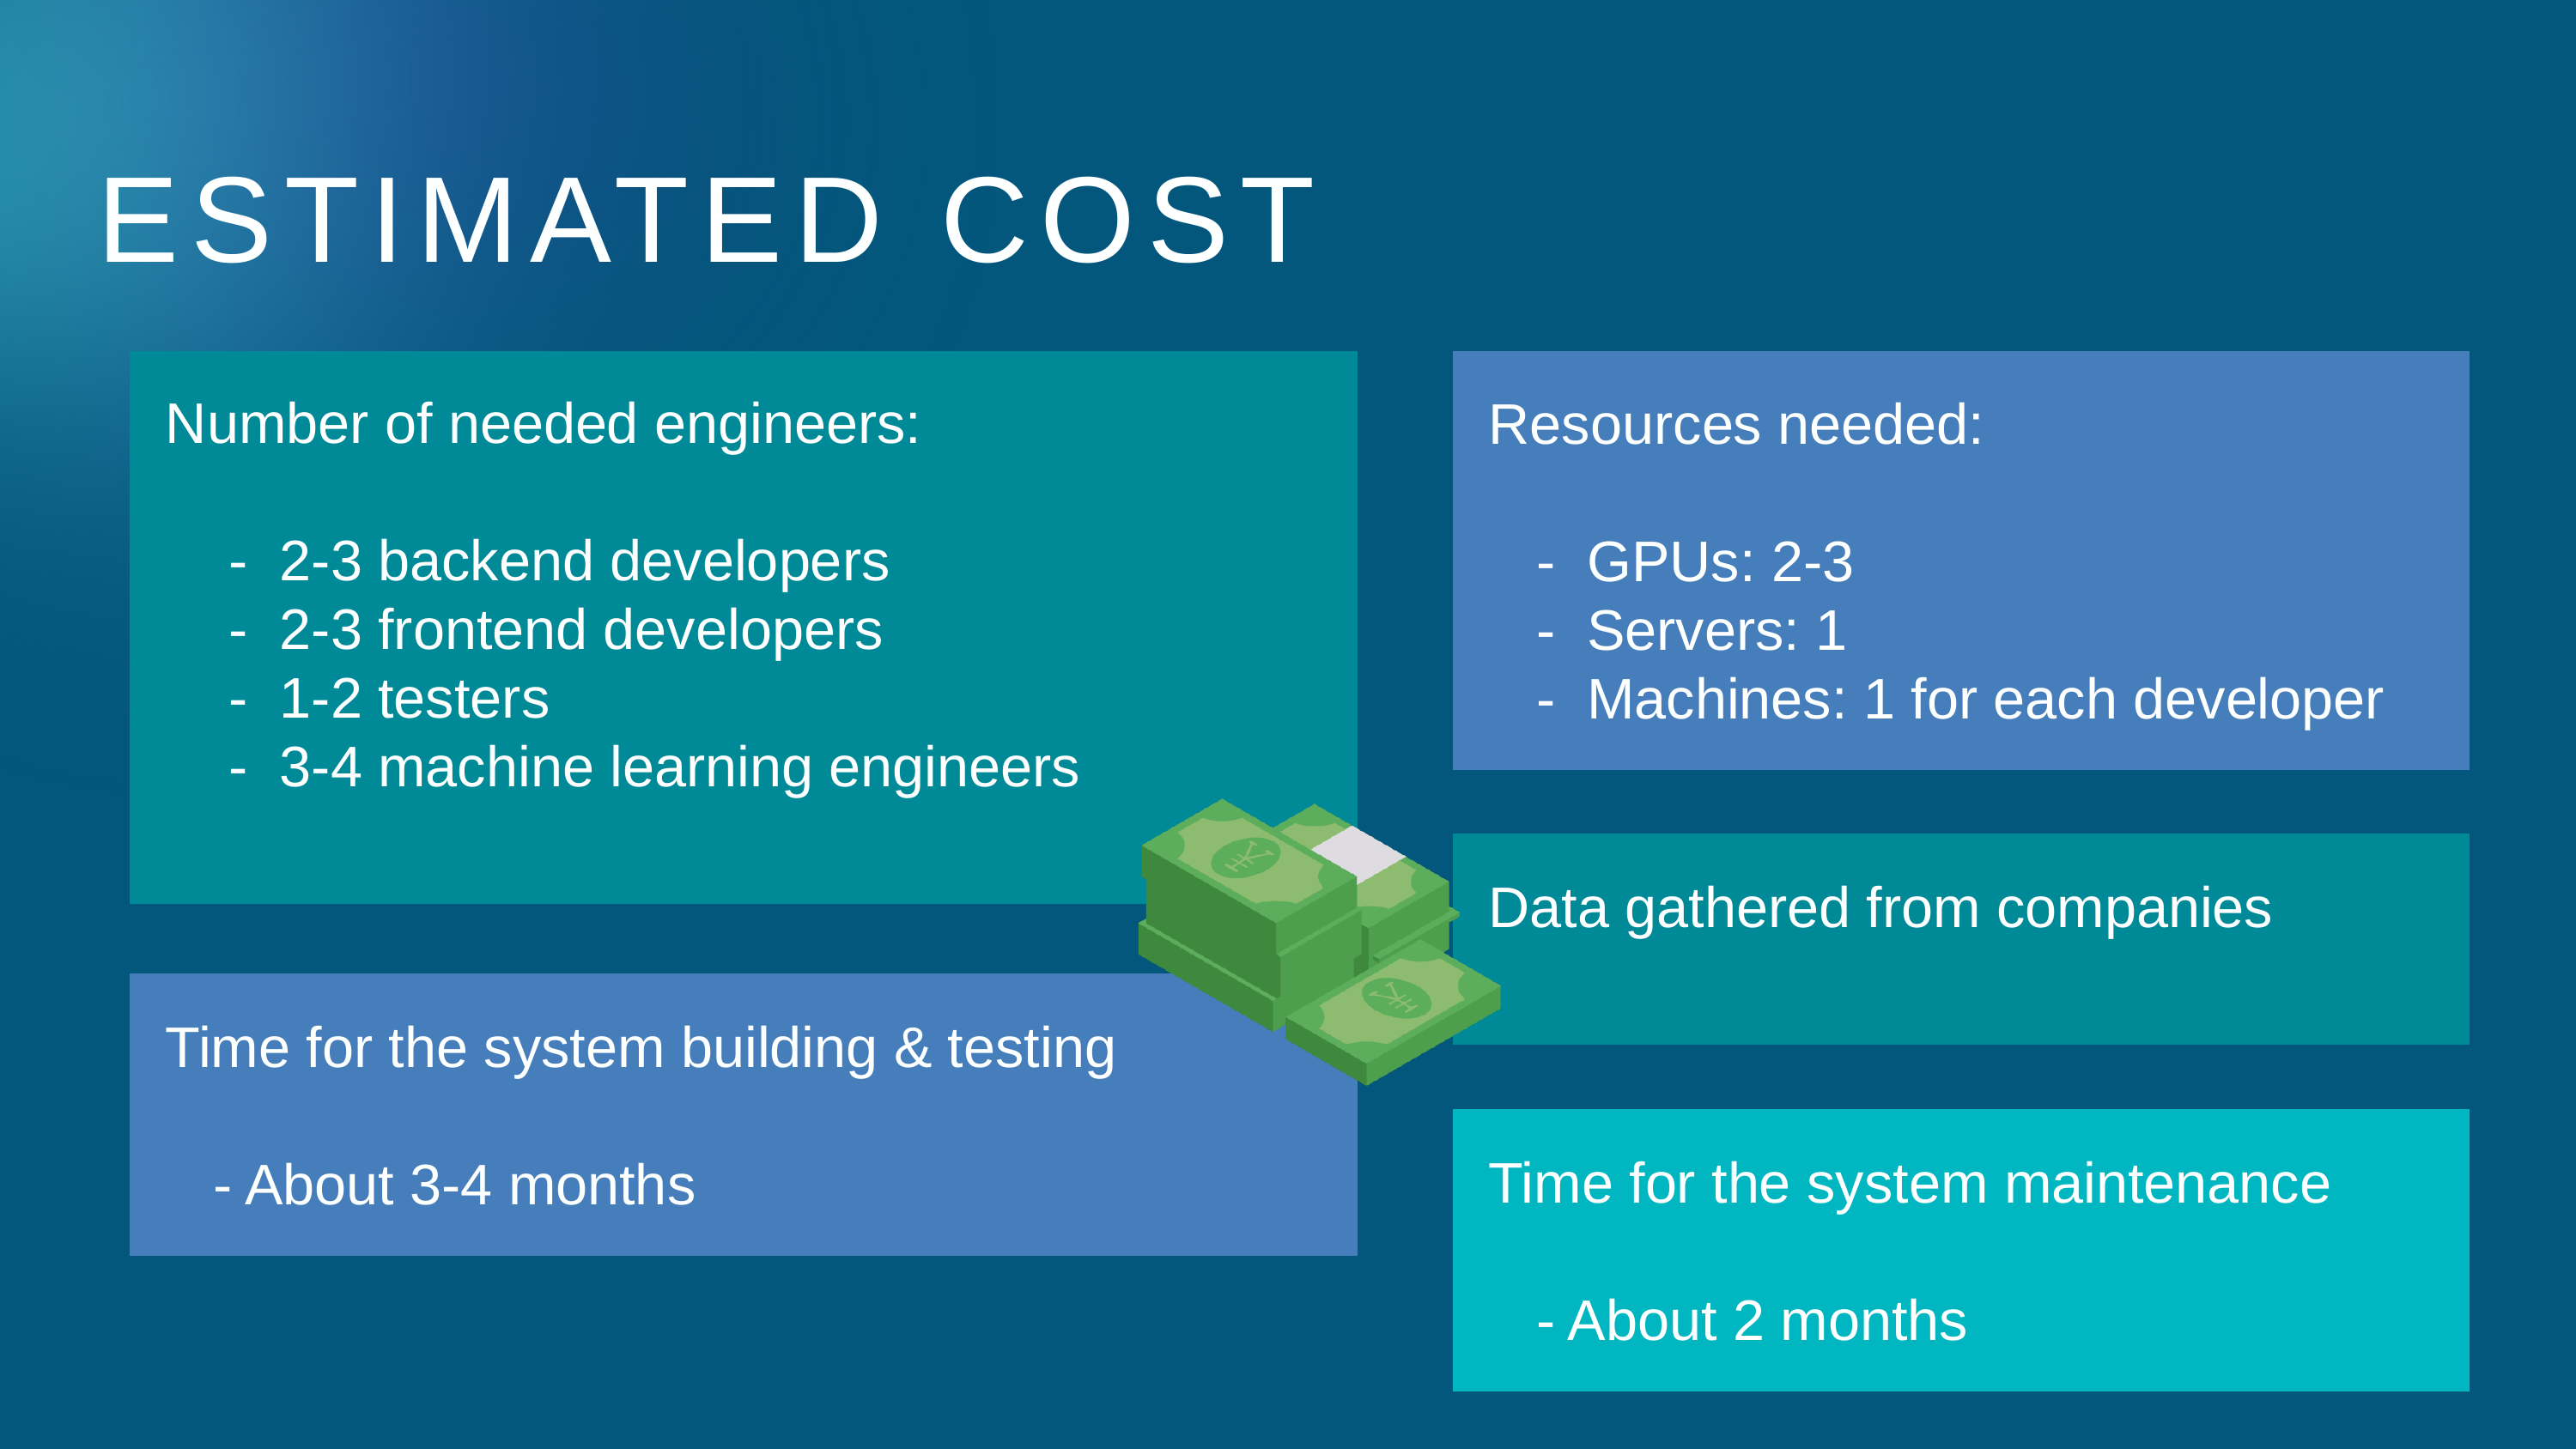

ESTIMATED COST

Number of needed engineers:

    -  2-3 backend developers
    -  2-3 frontend developers
    -  1-2 testers
    -  3-4 machine learning engineers

Resources needed:

   -  GPUs: 2-3
   -  Servers: 1
   -  Machines: 1 for each developer

Data gathered from companies

Time for the system building & testing

   - About 3-4 months

Time for the system maintenance

   - About 2 months